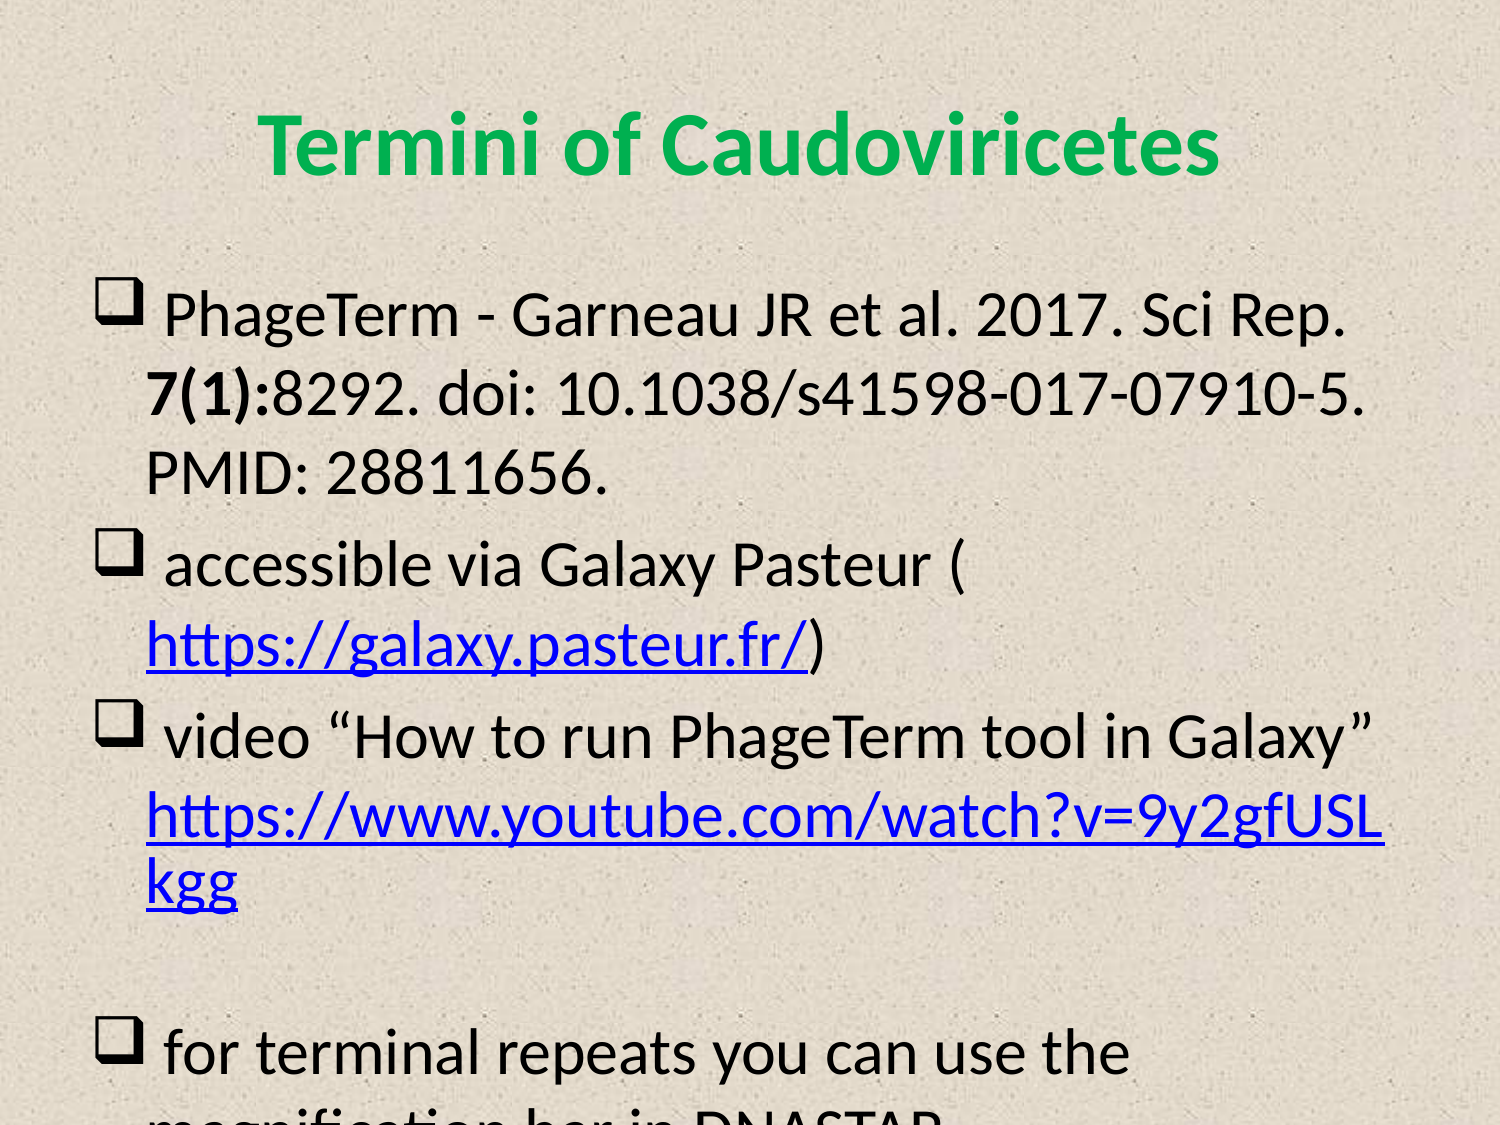

# Termini of Caudoviricetes
 PhageTerm - Garneau JR et al. 2017. Sci Rep. 7(1):8292. doi: 10.1038/s41598-017-07910-5. PMID: 28811656.
 accessible via Galaxy Pasteur (https://galaxy.pasteur.fr/)
 video “How to run PhageTerm tool in Galaxy” https://www.youtube.com/watch?v=9y2gfUSLkgg
 for terminal repeats you can use the magnification bar in DNASTAR